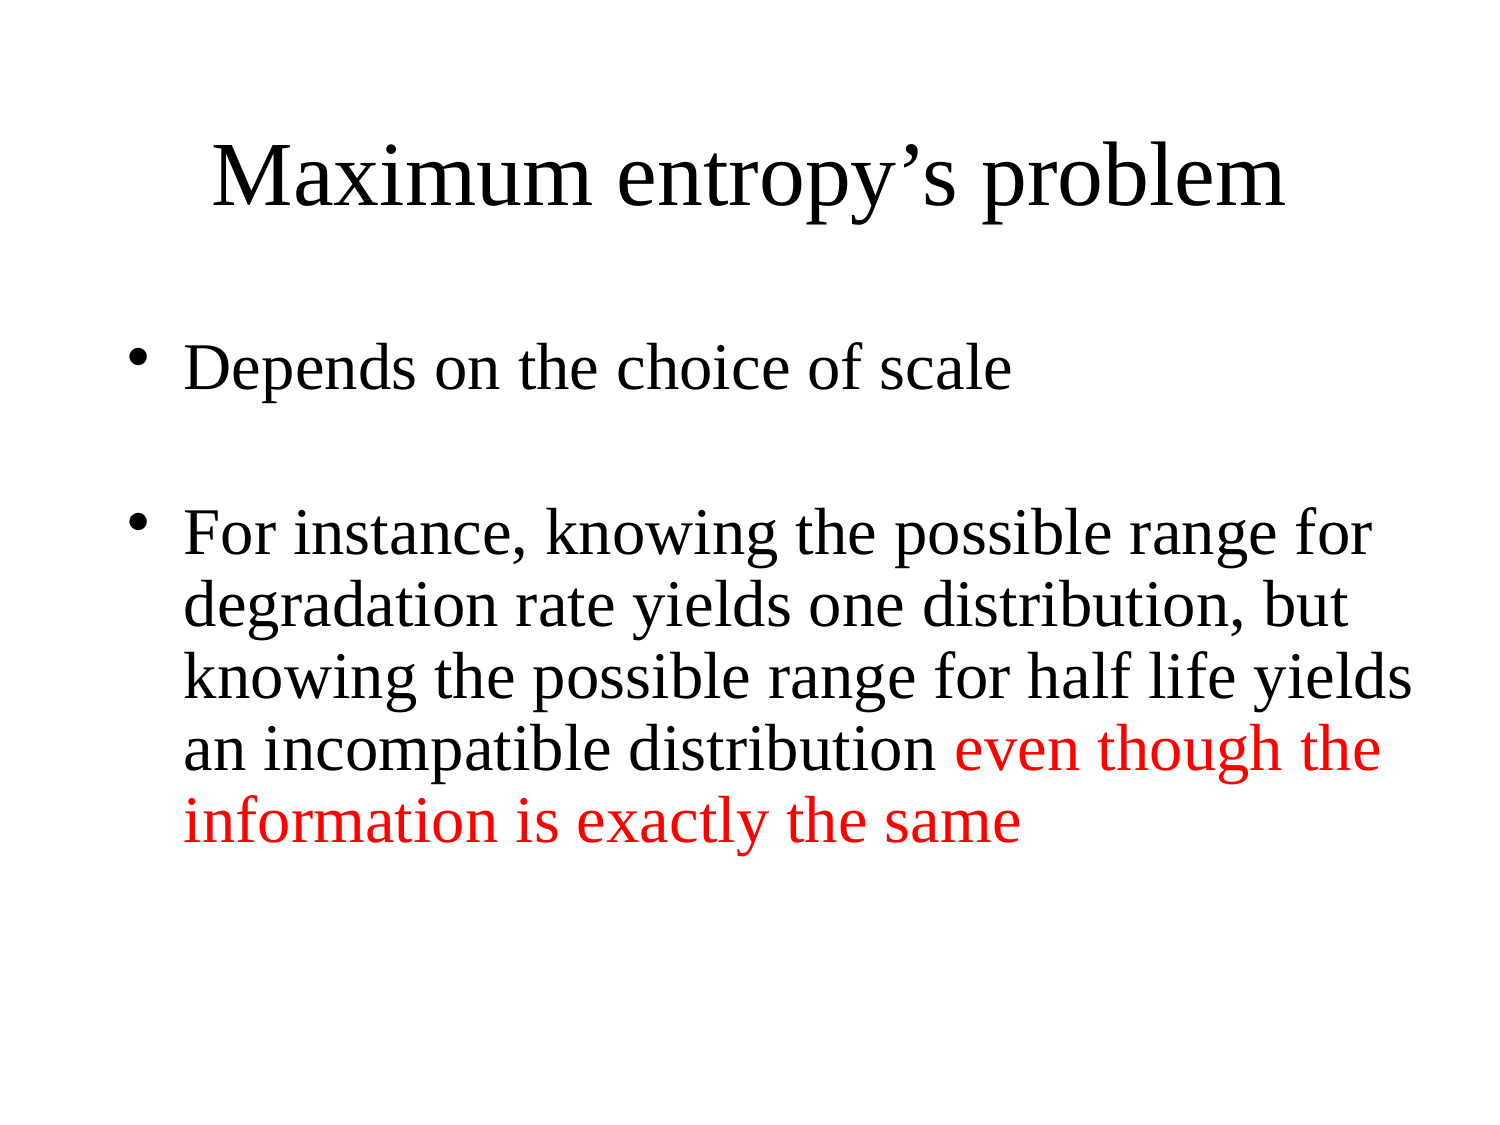

# Maximum entropy’s problem
Depends on the choice of scale

For instance, knowing the possible range for degradation rate yields one distribution, but knowing the possible range for half life yields an incompatible distribution even though the information is exactly the same